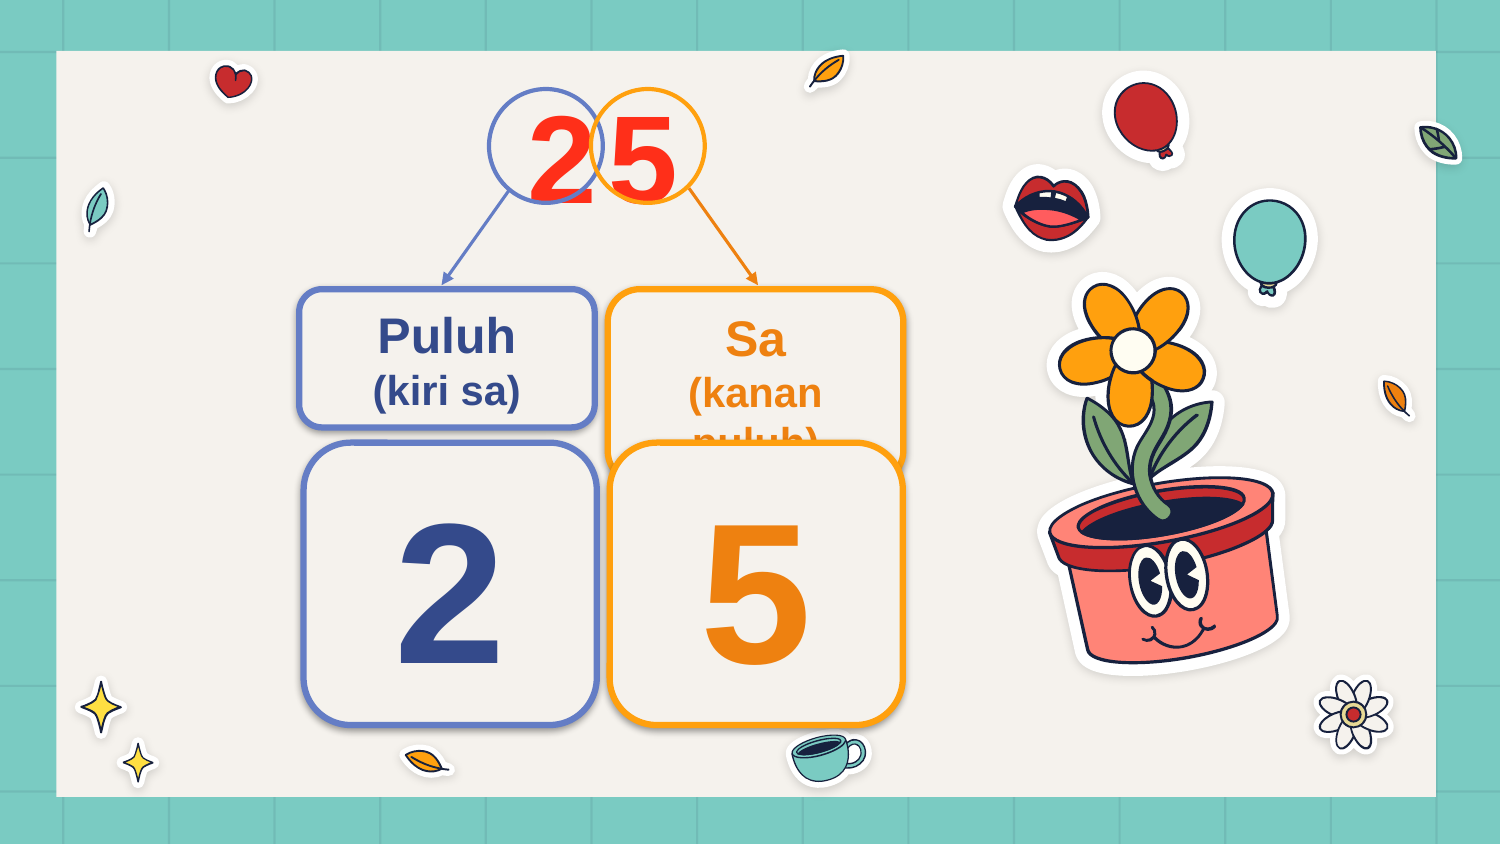

25

Puluh
(kiri sa)
Sa
(kanan puluh)

2
5